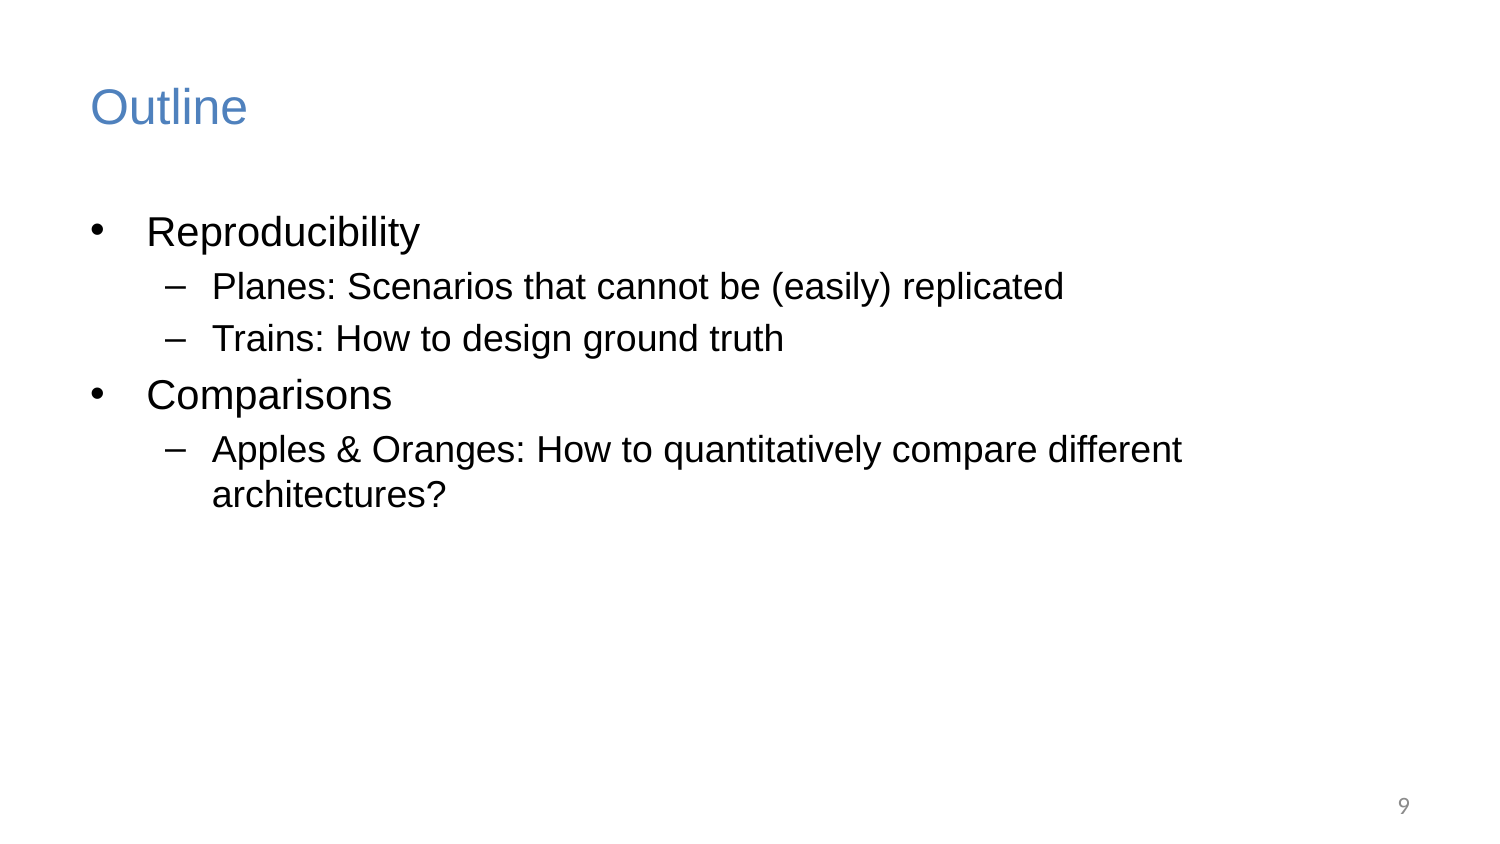

# Outline
Reproducibility
Planes: Scenarios that cannot be (easily) replicated
Trains: How to design ground truth
Comparisons
Apples & Oranges: How to quantitatively compare different architectures?
9